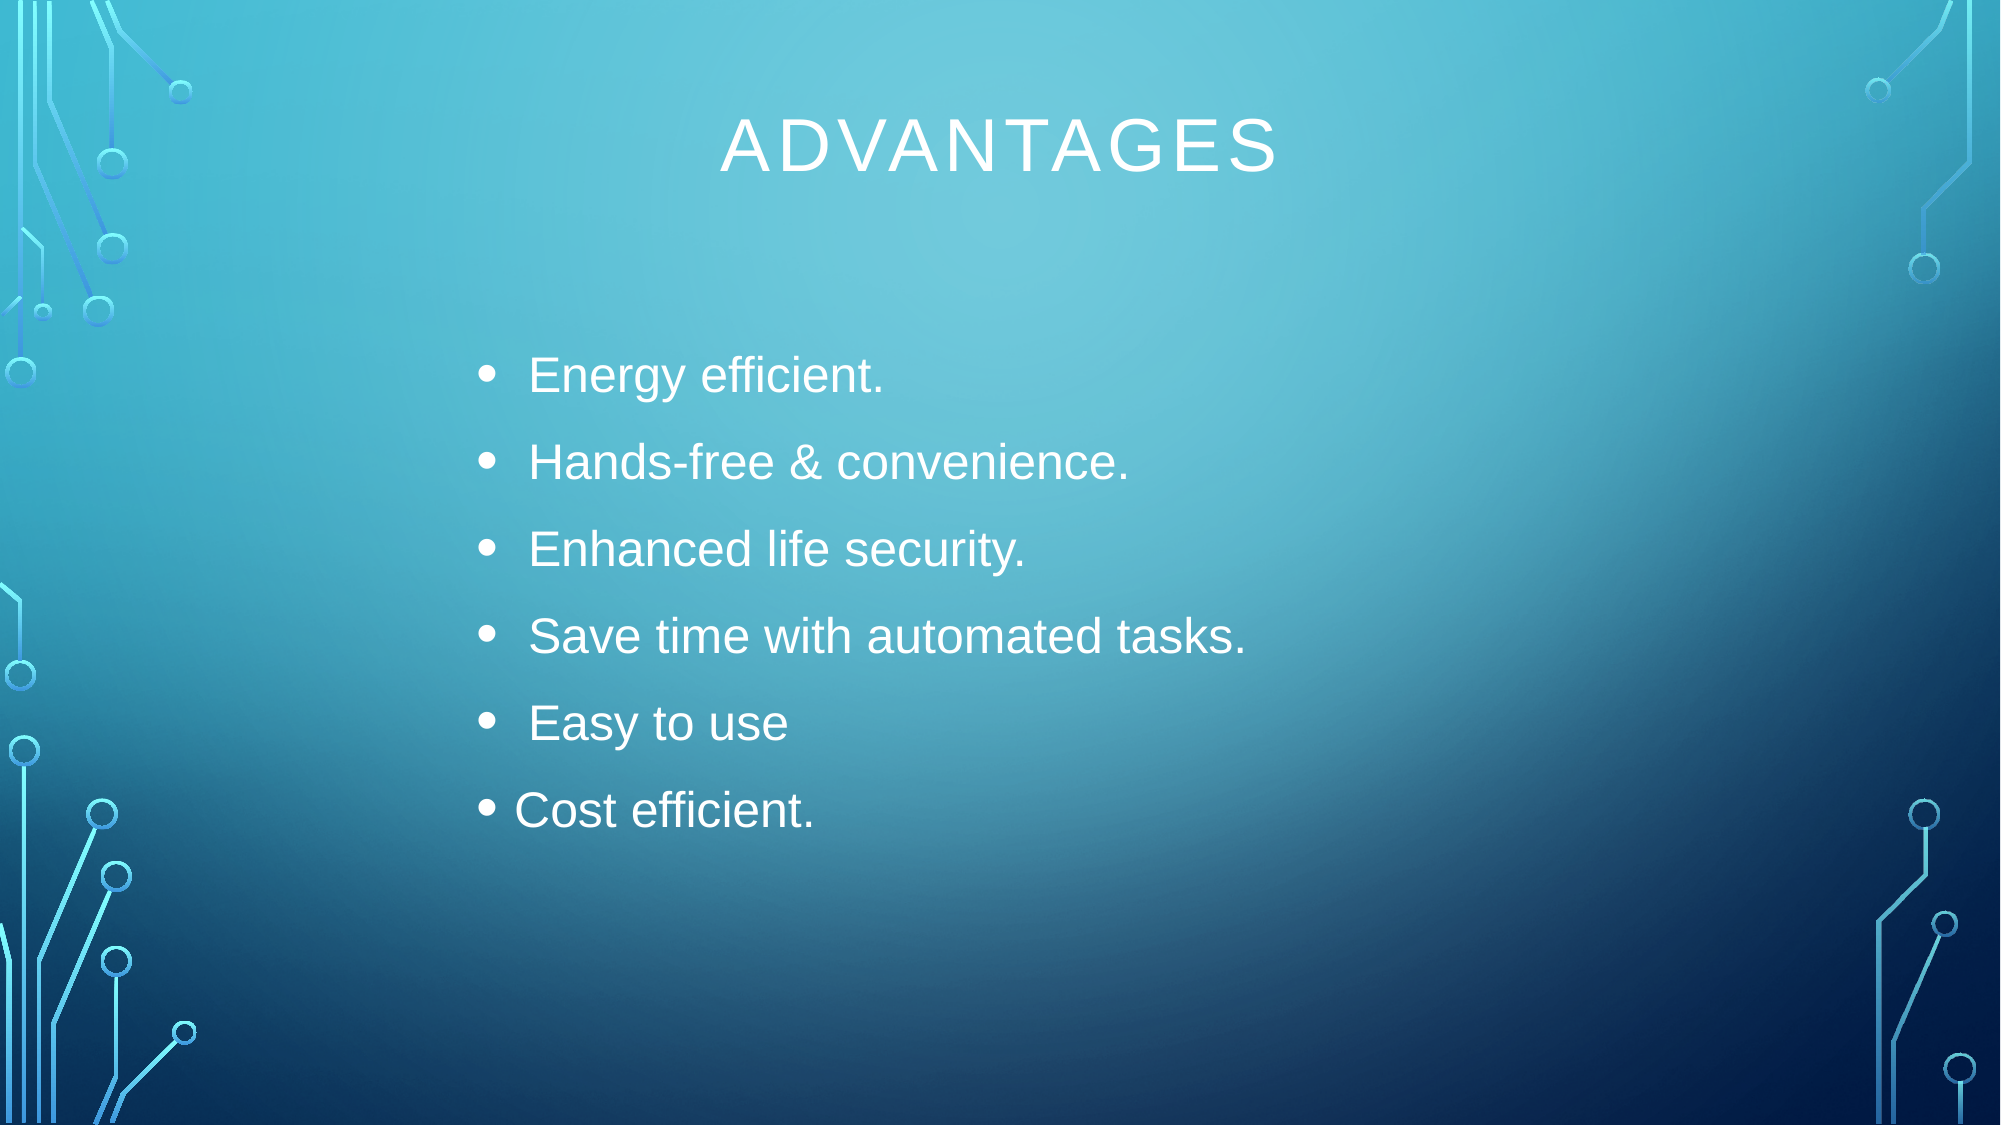

# ADVANTAGES
 Energy efficient.
 Hands-free & convenience.
 Enhanced life security.
 Save time with automated tasks.
 Easy to use
Cost efficient.